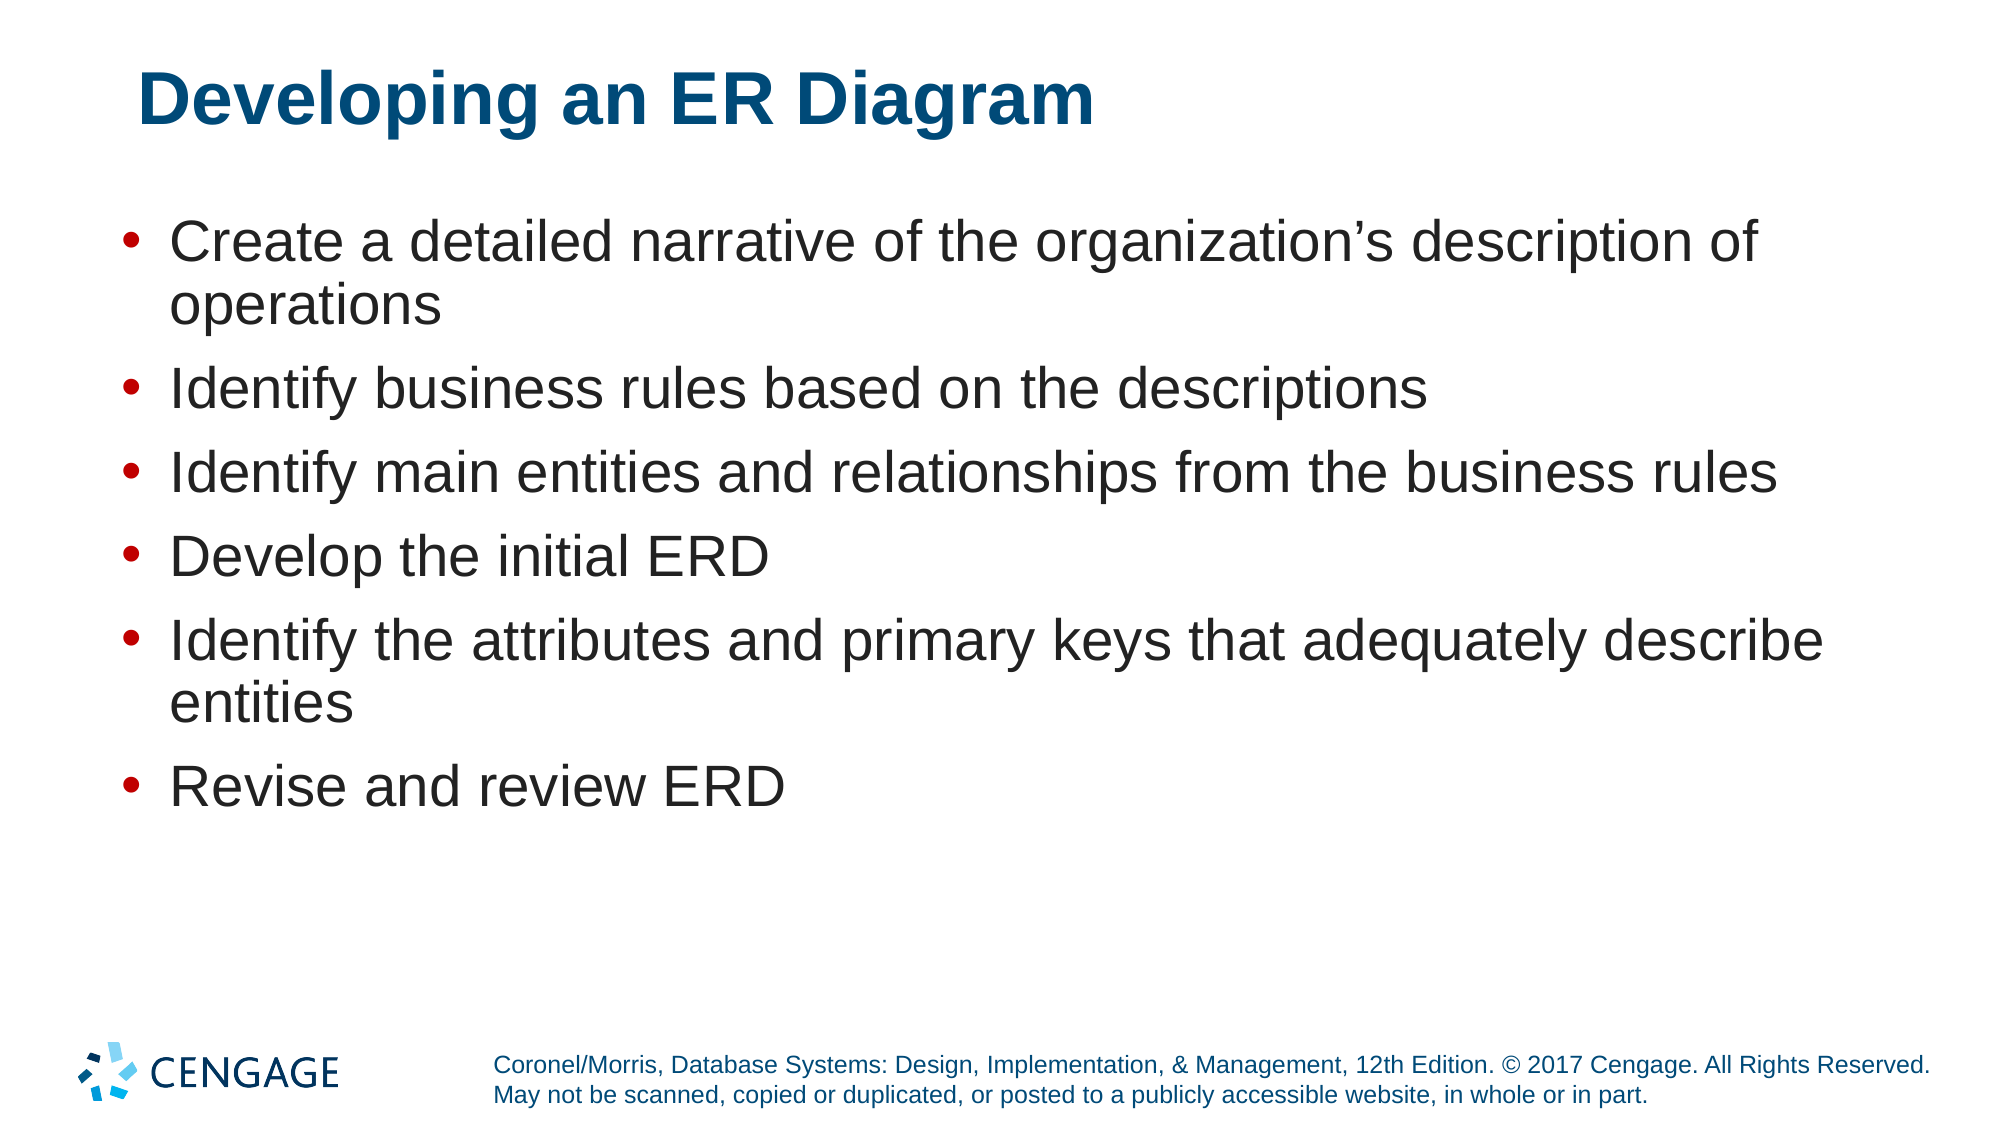

# Developing an E R Diagram
Create a detailed narrative of the organization’s description of operations
Identify business rules based on the descriptions
Identify main entities and relationships from the business rules
Develop the initial E R D
Identify the attributes and primary keys that adequately describe entities
Revise and review E R D